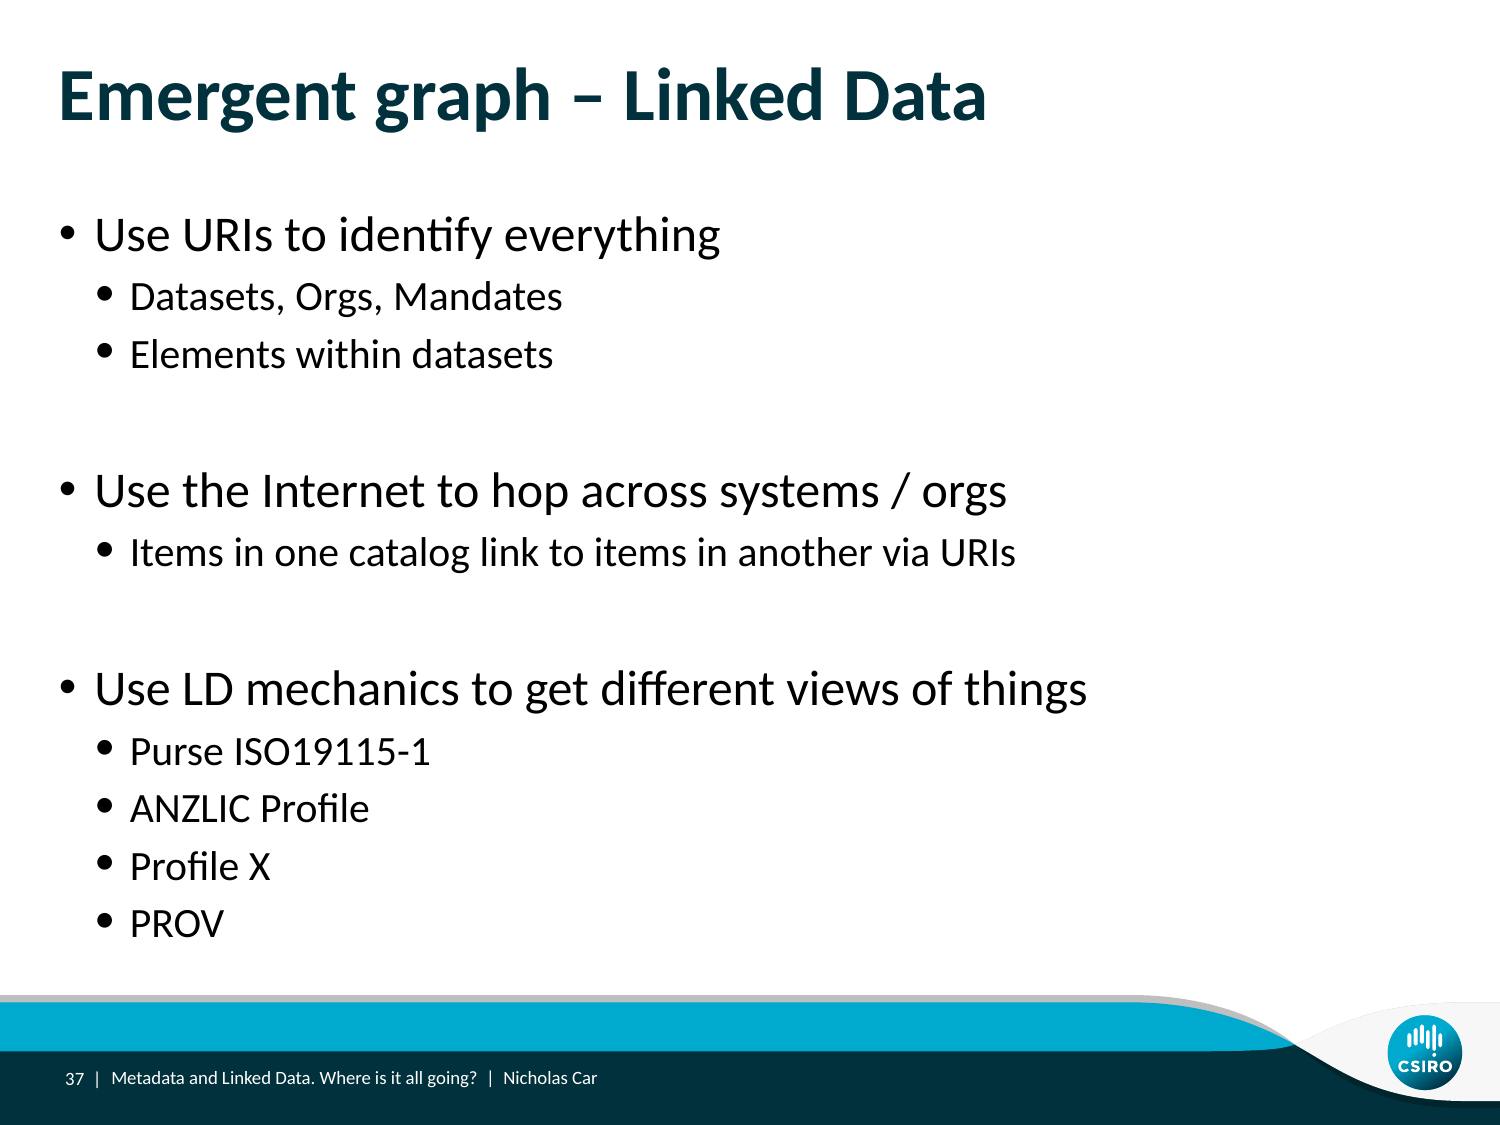

# Emergent graph – Linked Data
Use URIs to identify everything
Datasets, Orgs, Mandates
Elements within datasets

Use the Internet to hop across systems / orgs
Items in one catalog link to items in another via URIs

Use LD mechanics to get different views of things
Purse ISO19115-1
ANZLIC Profile
Profile X
PROV

37  |
Metadata and Linked Data. Where is it all going?  |  Nicholas Car